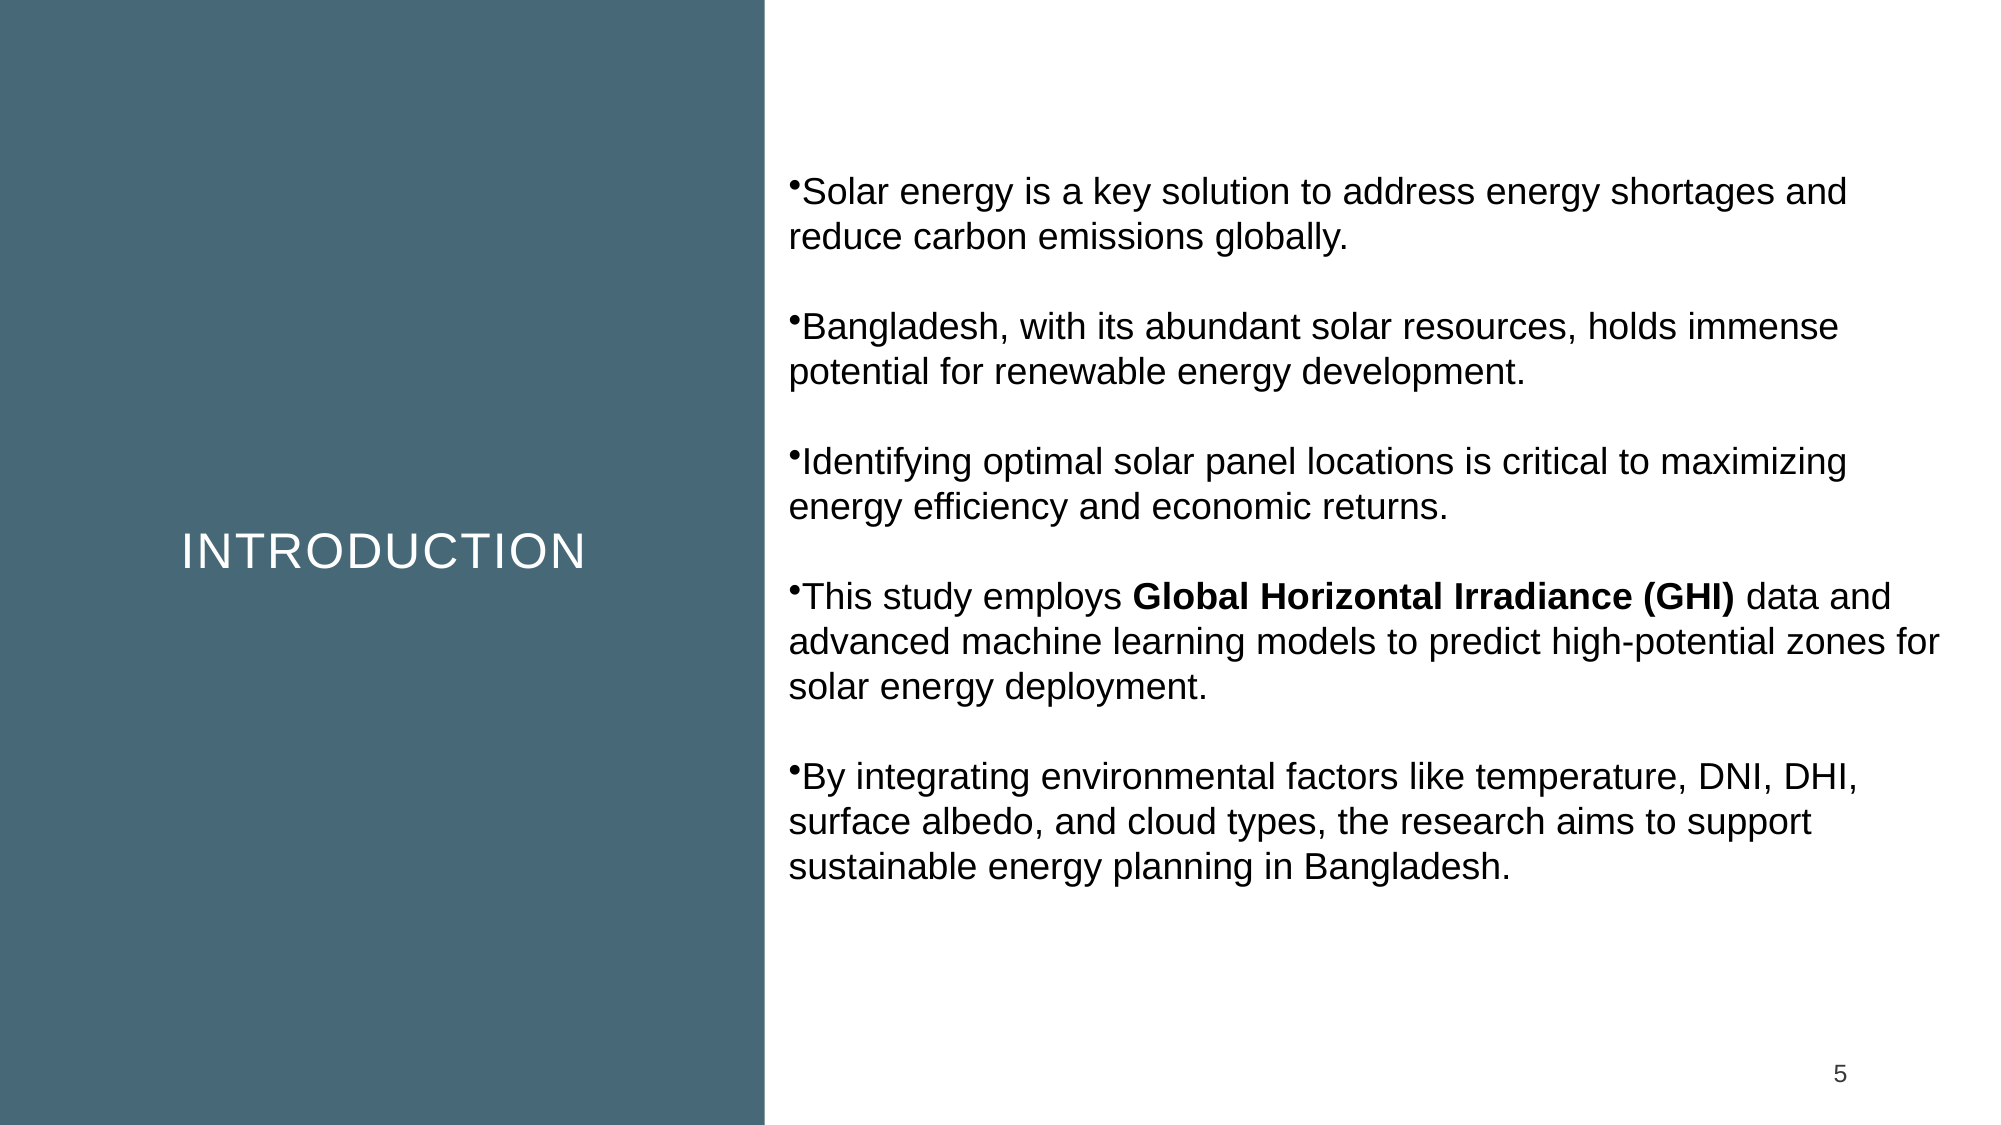

Solar energy is a key solution to address energy shortages and reduce carbon emissions globally.

Bangladesh, with its abundant solar resources, holds immense potential for renewable energy development.

Identifying optimal solar panel locations is critical to maximizing energy efficiency and economic returns.

This study employs Global Horizontal Irradiance (GHI) data and advanced machine learning models to predict high-potential zones for solar energy deployment.

By integrating environmental factors like temperature, DNI, DHI, surface albedo, and cloud types, the research aims to support sustainable energy planning in Bangladesh.
# Introduction
5